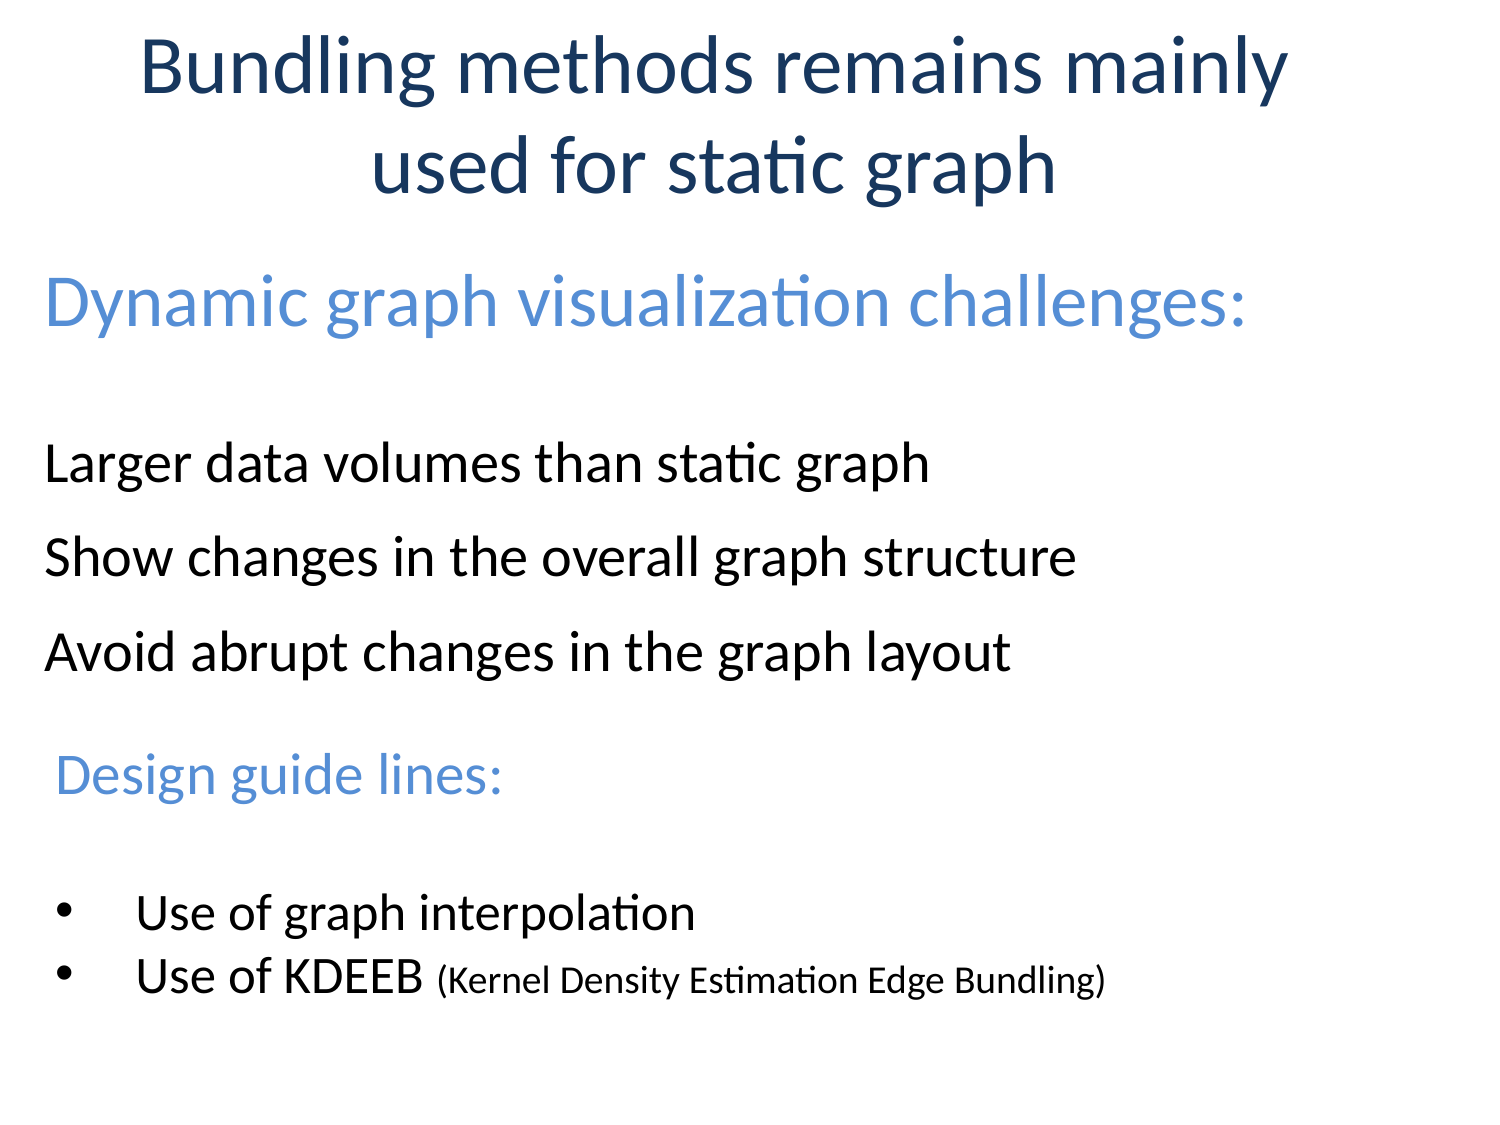

Bundling methods remains mainly used for static graph
Dynamic graph visualization challenges:

Larger data volumes than static graph
Show changes in the overall graph structure
Avoid abrupt changes in the graph layout

Design guide lines:

Use of graph interpolation
Use of KDEEB (Kernel Density Estimation Edge Bundling)